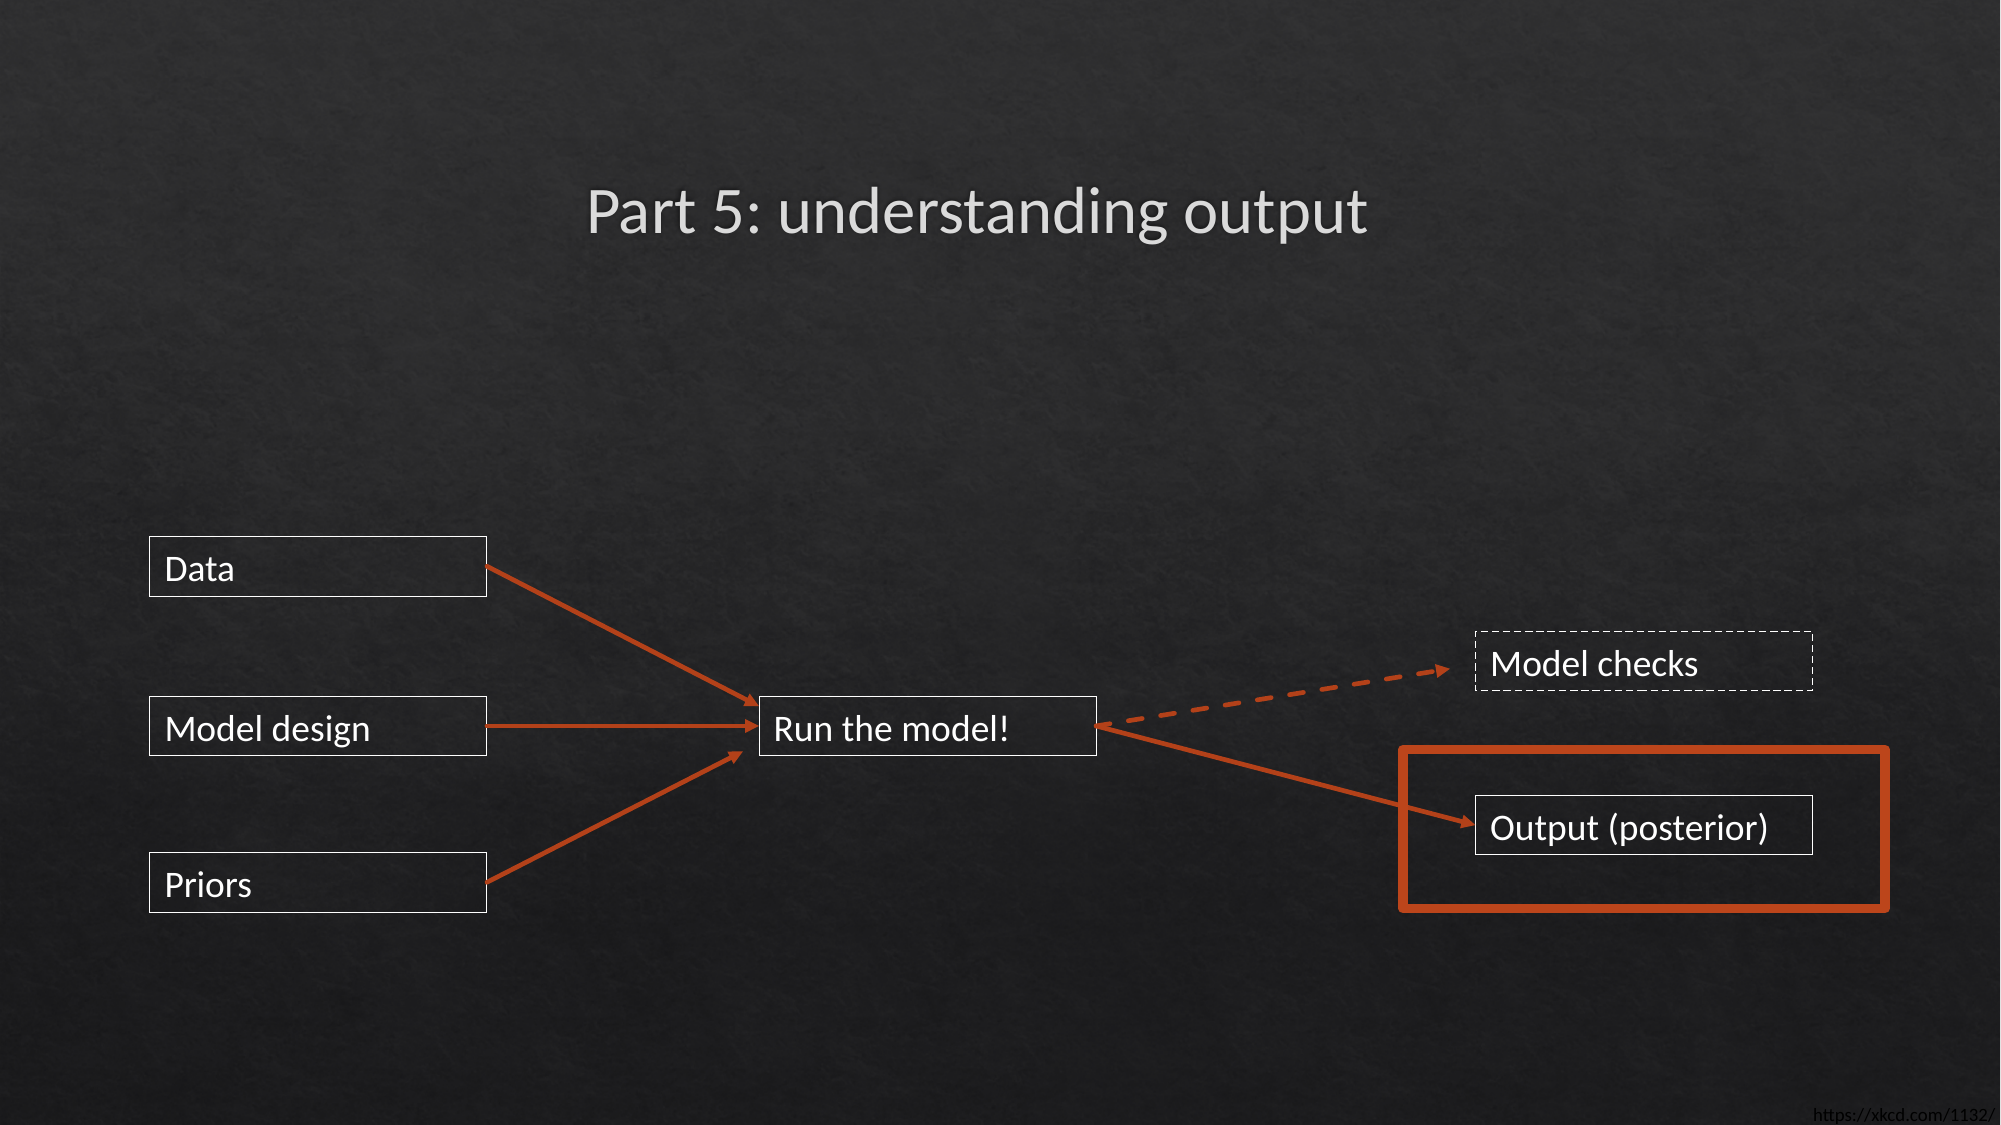

# Part 5: understanding output
Data
Model checks
Model design
Run the model!

Output (posterior)
Priors
https://xkcd.com/1132/